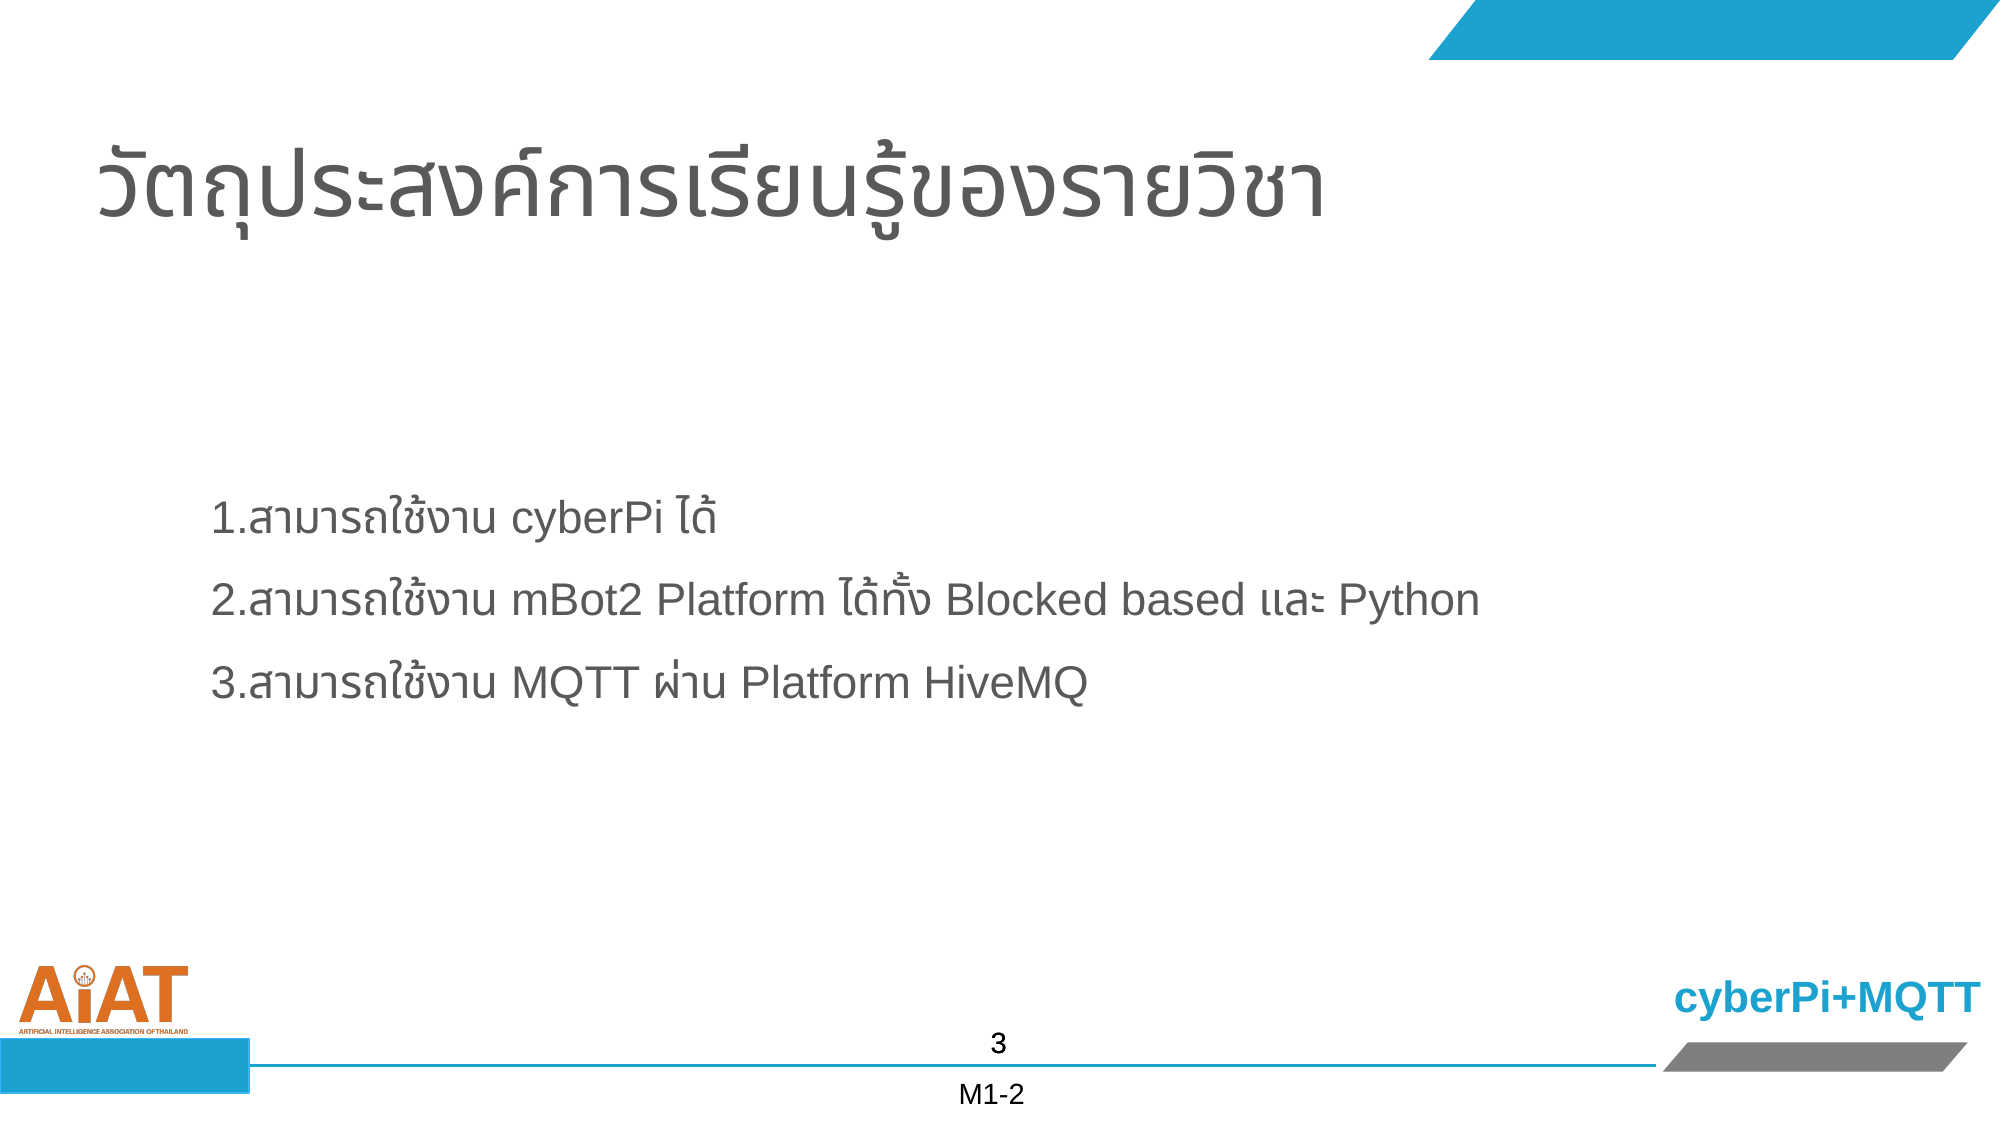

วัตถุประสงค์การเรียนรู้ของรายวิชา
1.สามารถใช้งาน cyberPi ได้
2.สามารถใช้งาน mBot2 Platform ได้ทั้ง Blocked based และ Python
3.สามารถใช้งาน MQTT ผ่าน Platform HiveMQ
3